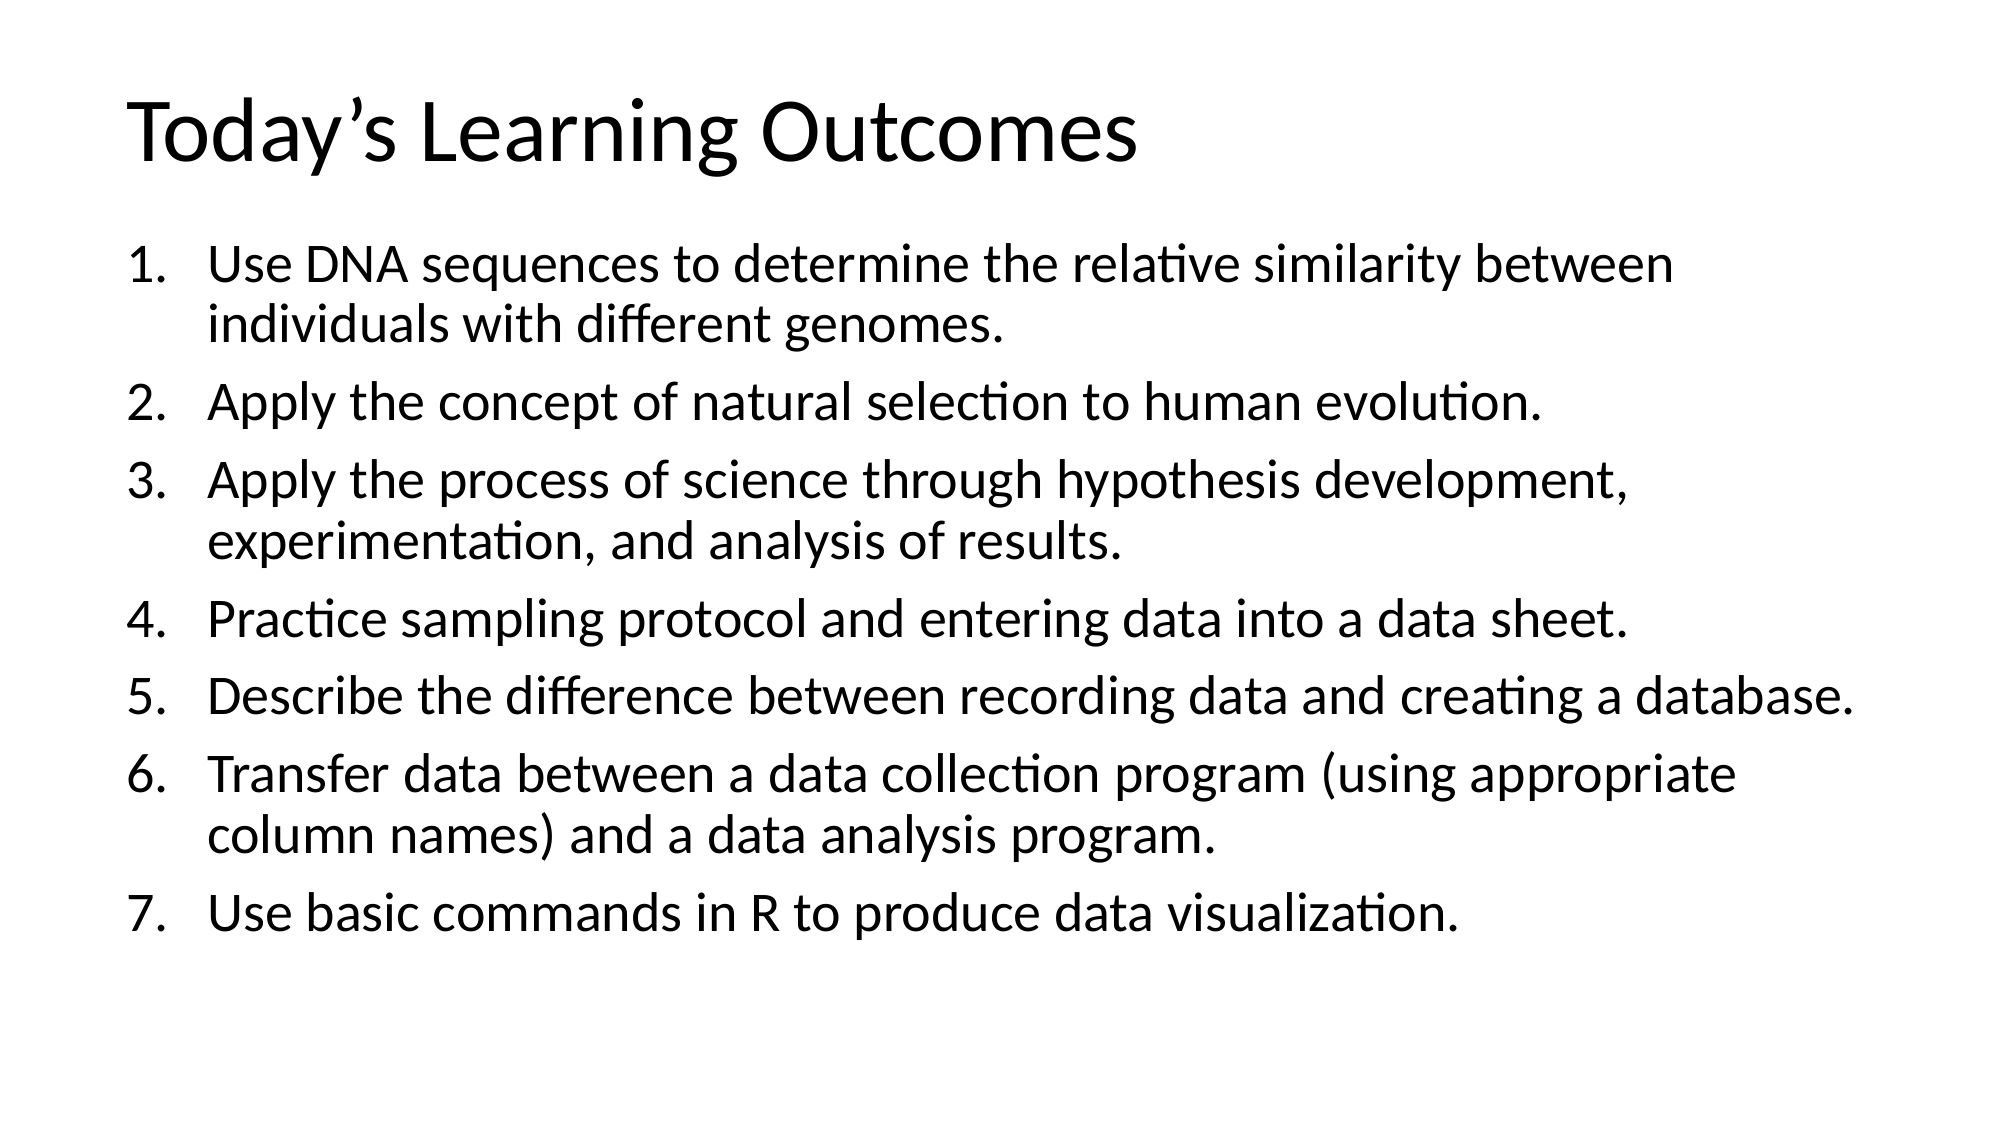

# Today’s Learning Outcomes
Use DNA sequences to determine the relative similarity between individuals with different genomes.
Apply the concept of natural selection to human evolution.
Apply the process of science through hypothesis development, experimentation, and analysis of results.
Practice sampling protocol and entering data into a data sheet.
Describe the difference between recording data and creating a database.
Transfer data between a data collection program (using appropriate column names) and a data analysis program.
Use basic commands in R to produce data visualization.